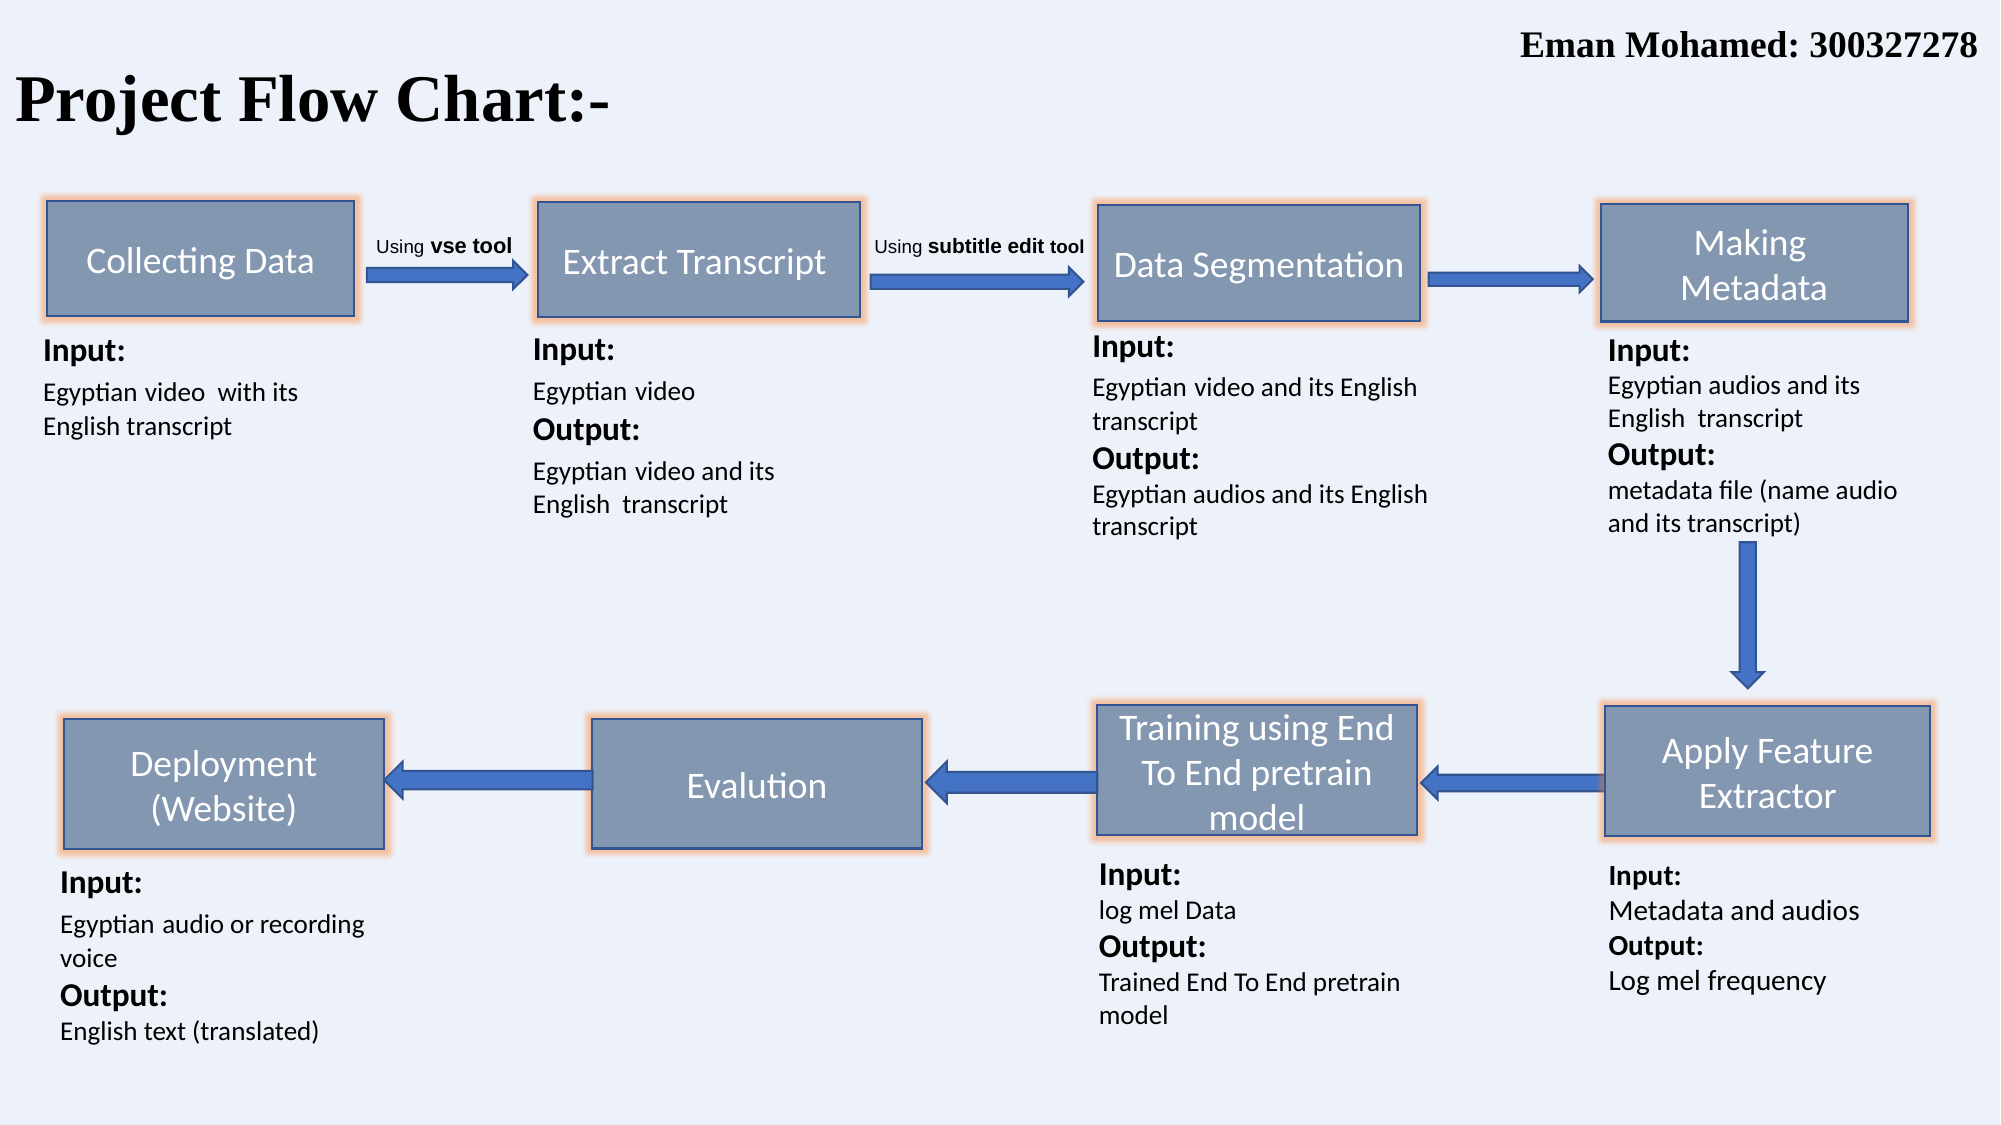

Eman Mohamed: 300327278

Project Flow Chart:-
Collecting Data
Extract Transcript
Making
Metadata
Data Segmentation
Using vse tool
Using subtitle edit tool

Input:
Egyptian video  with its English transcript
Input:
Egyptian video and its English  transcript
Output:
Egyptian audios and its English  transcript
Input:
Egyptian audios and its English  transcript
Output:
metadata file (name audio and its transcript)
Input:
Egyptian video
Output:
Egyptian video and its English  transcript
#

Training using End To End pretrain model
Apply Feature Extractor
Evalution
Deployment
(Website)

Input:
log mel Data
Output:
Trained End To End pretrain model
Input: ​
Metadata and audios ​
Output: ​
Log mel frequency
Input:
Egyptian audio or recording voice
Output:
English text (translated)